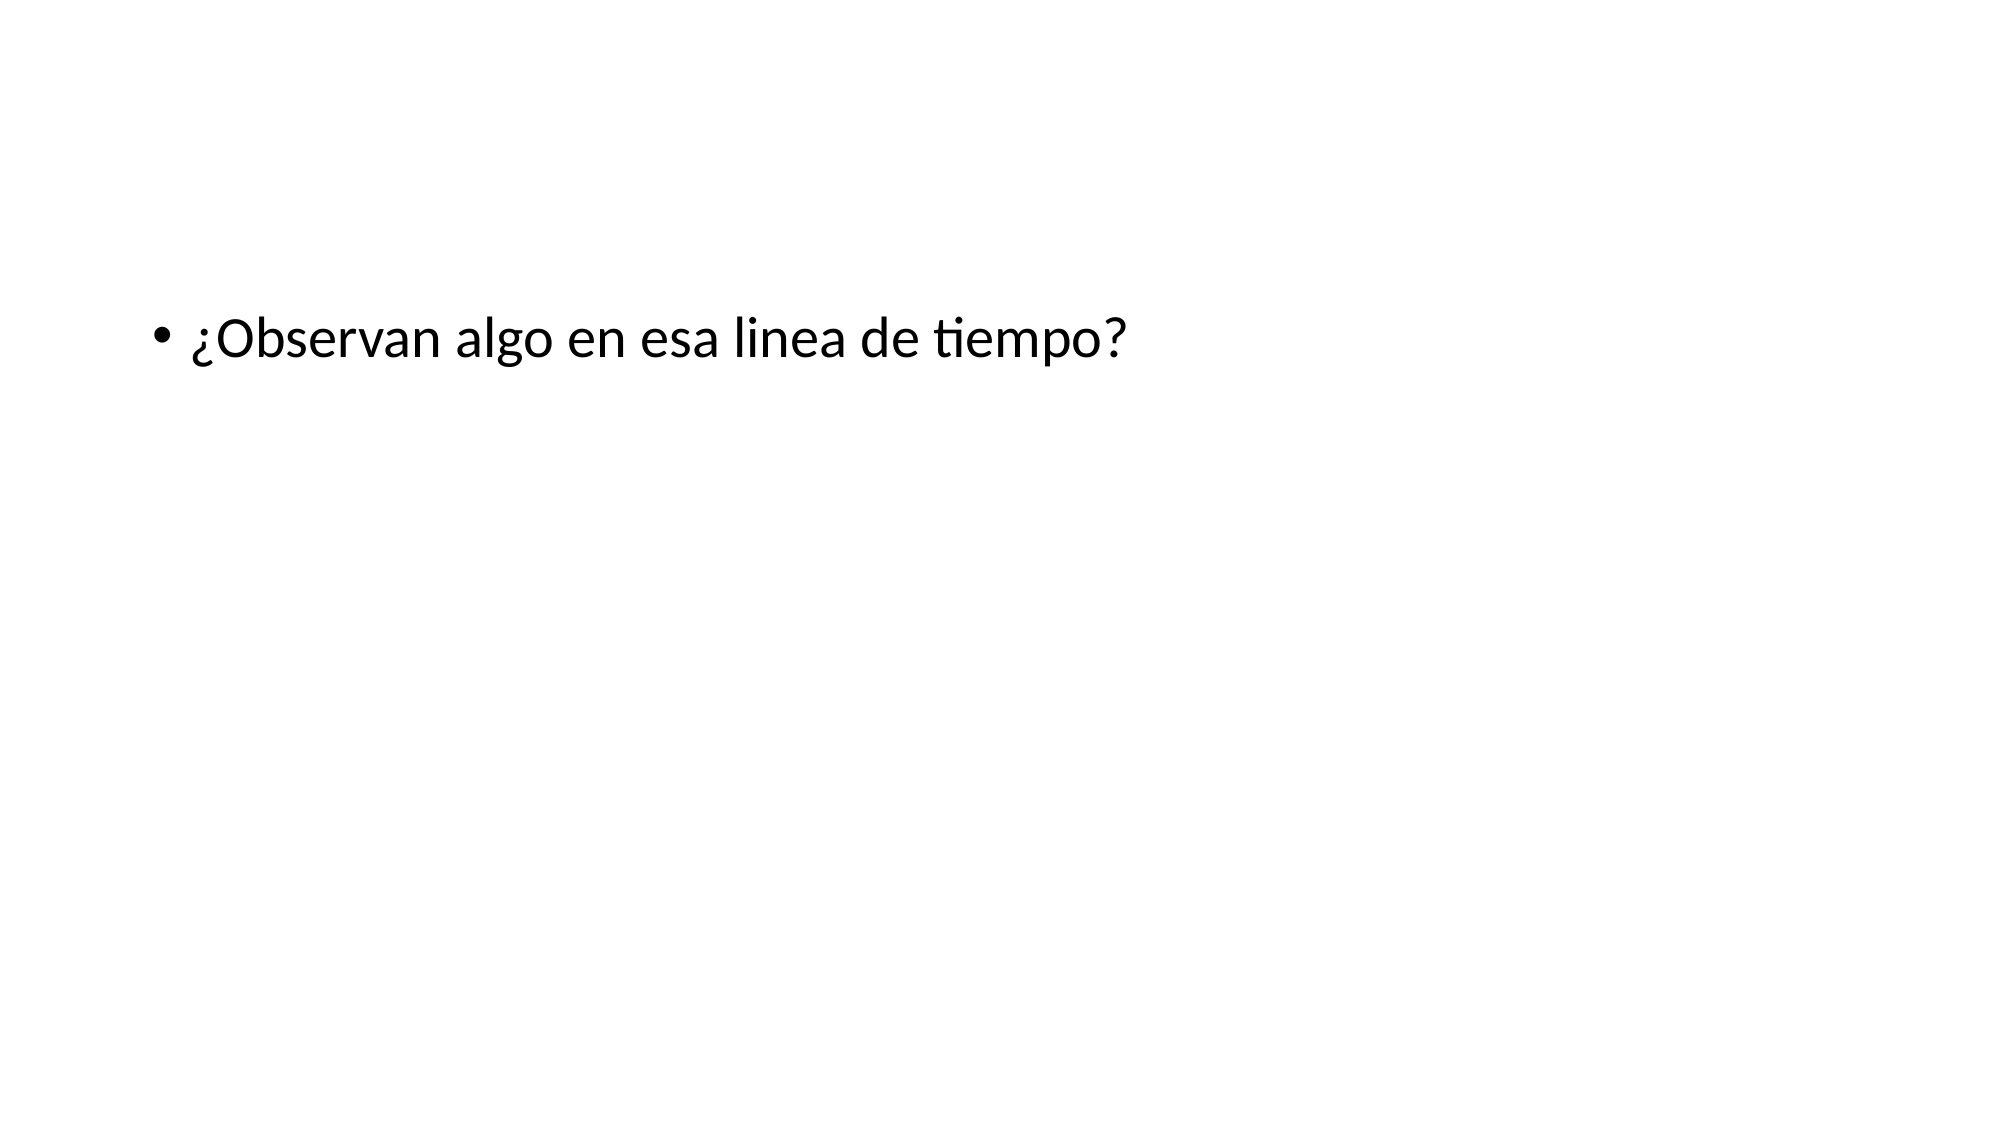

#
¿Observan algo en esa linea de tiempo?